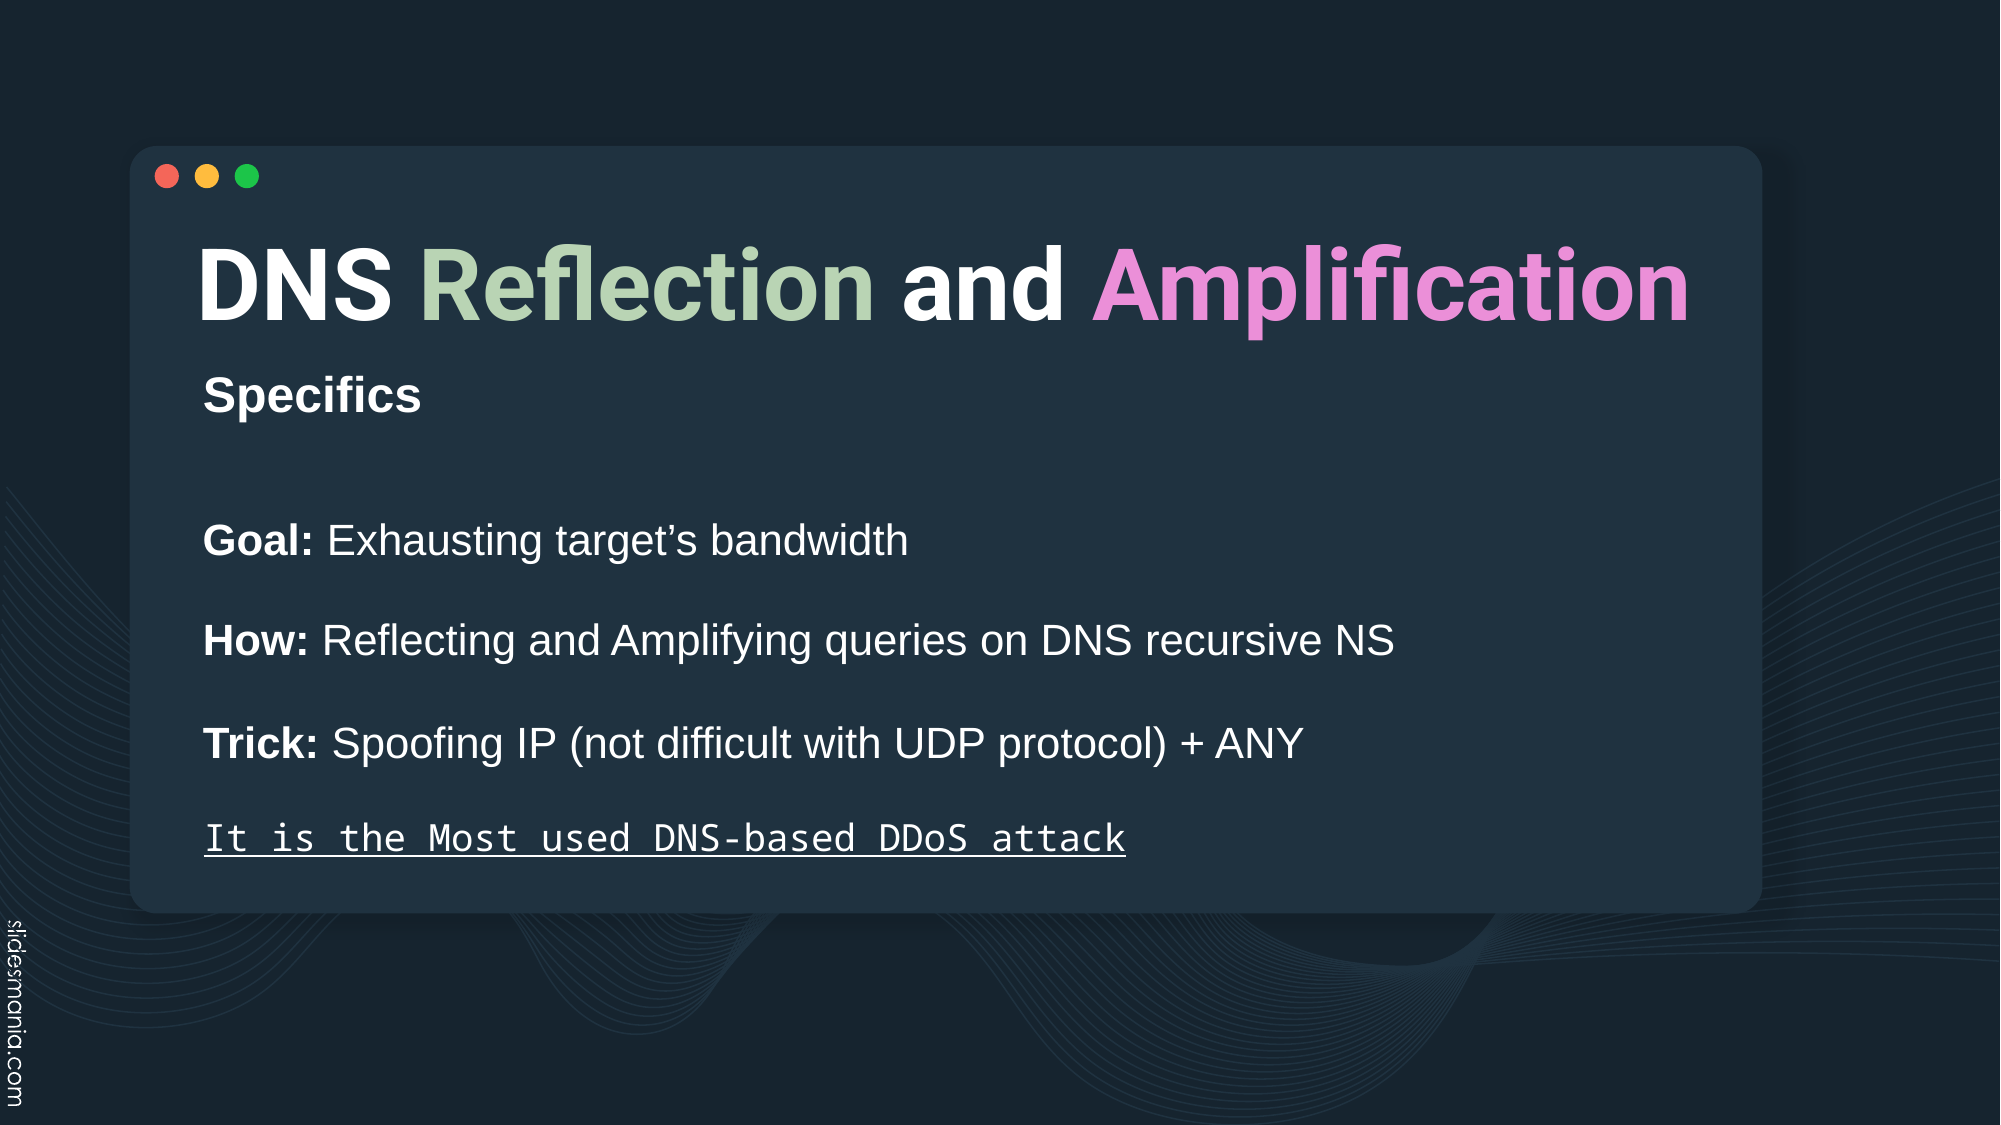

# DNS Reflection and Amplification
Specifics
Goal: Exhausting target’s bandwidth
How: Reflecting and Amplifying queries on DNS recursive NS
Trick: Spoofing IP (not difficult with UDP protocol) + ANY
It is the Most used DNS-based DDoS attack